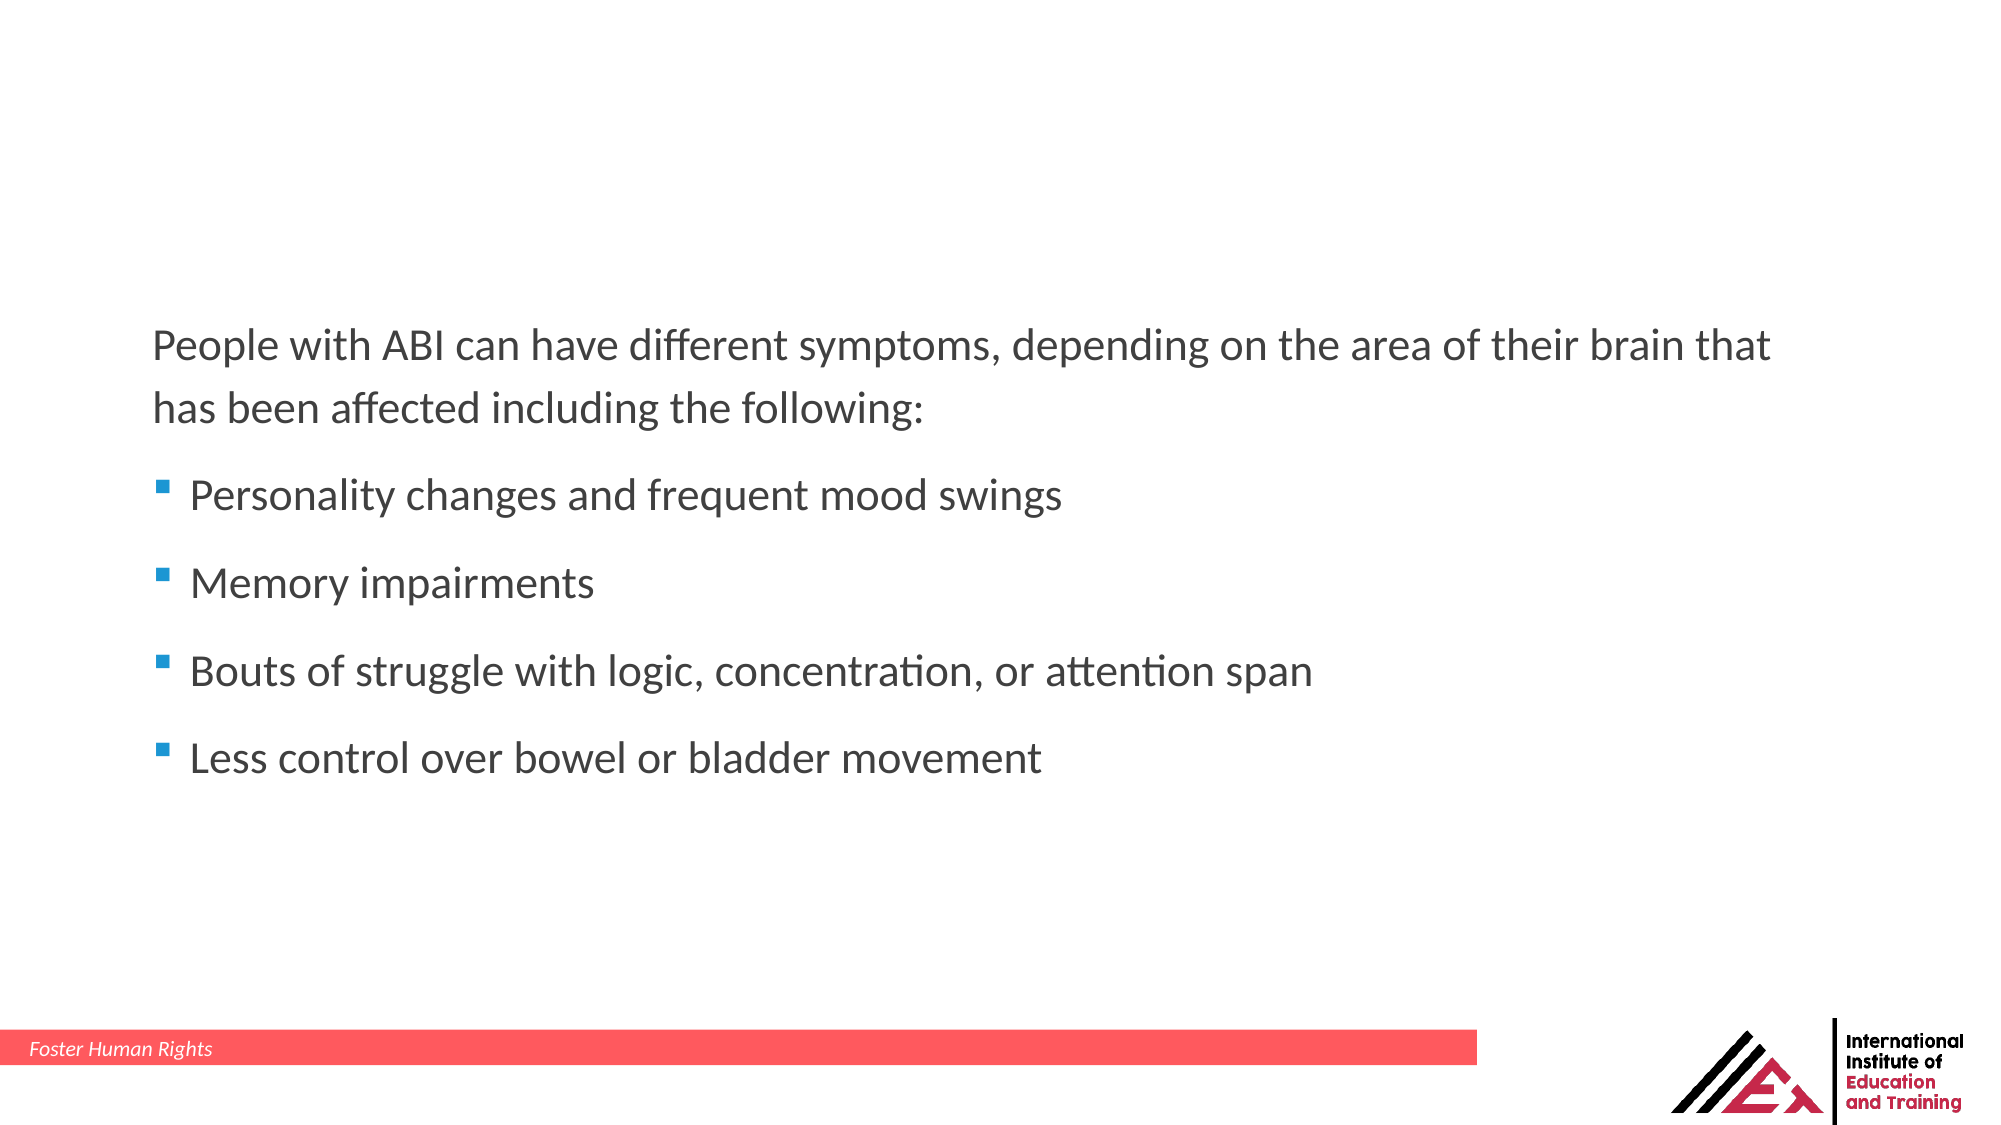

#
People with ABI can have different symptoms, depending on the area of their brain that has been affected including the following:
Personality changes and frequent mood swings
Memory impairments
Bouts of struggle with logic, concentration, or attention span
Less control over bowel or bladder movement
Foster Human Rights